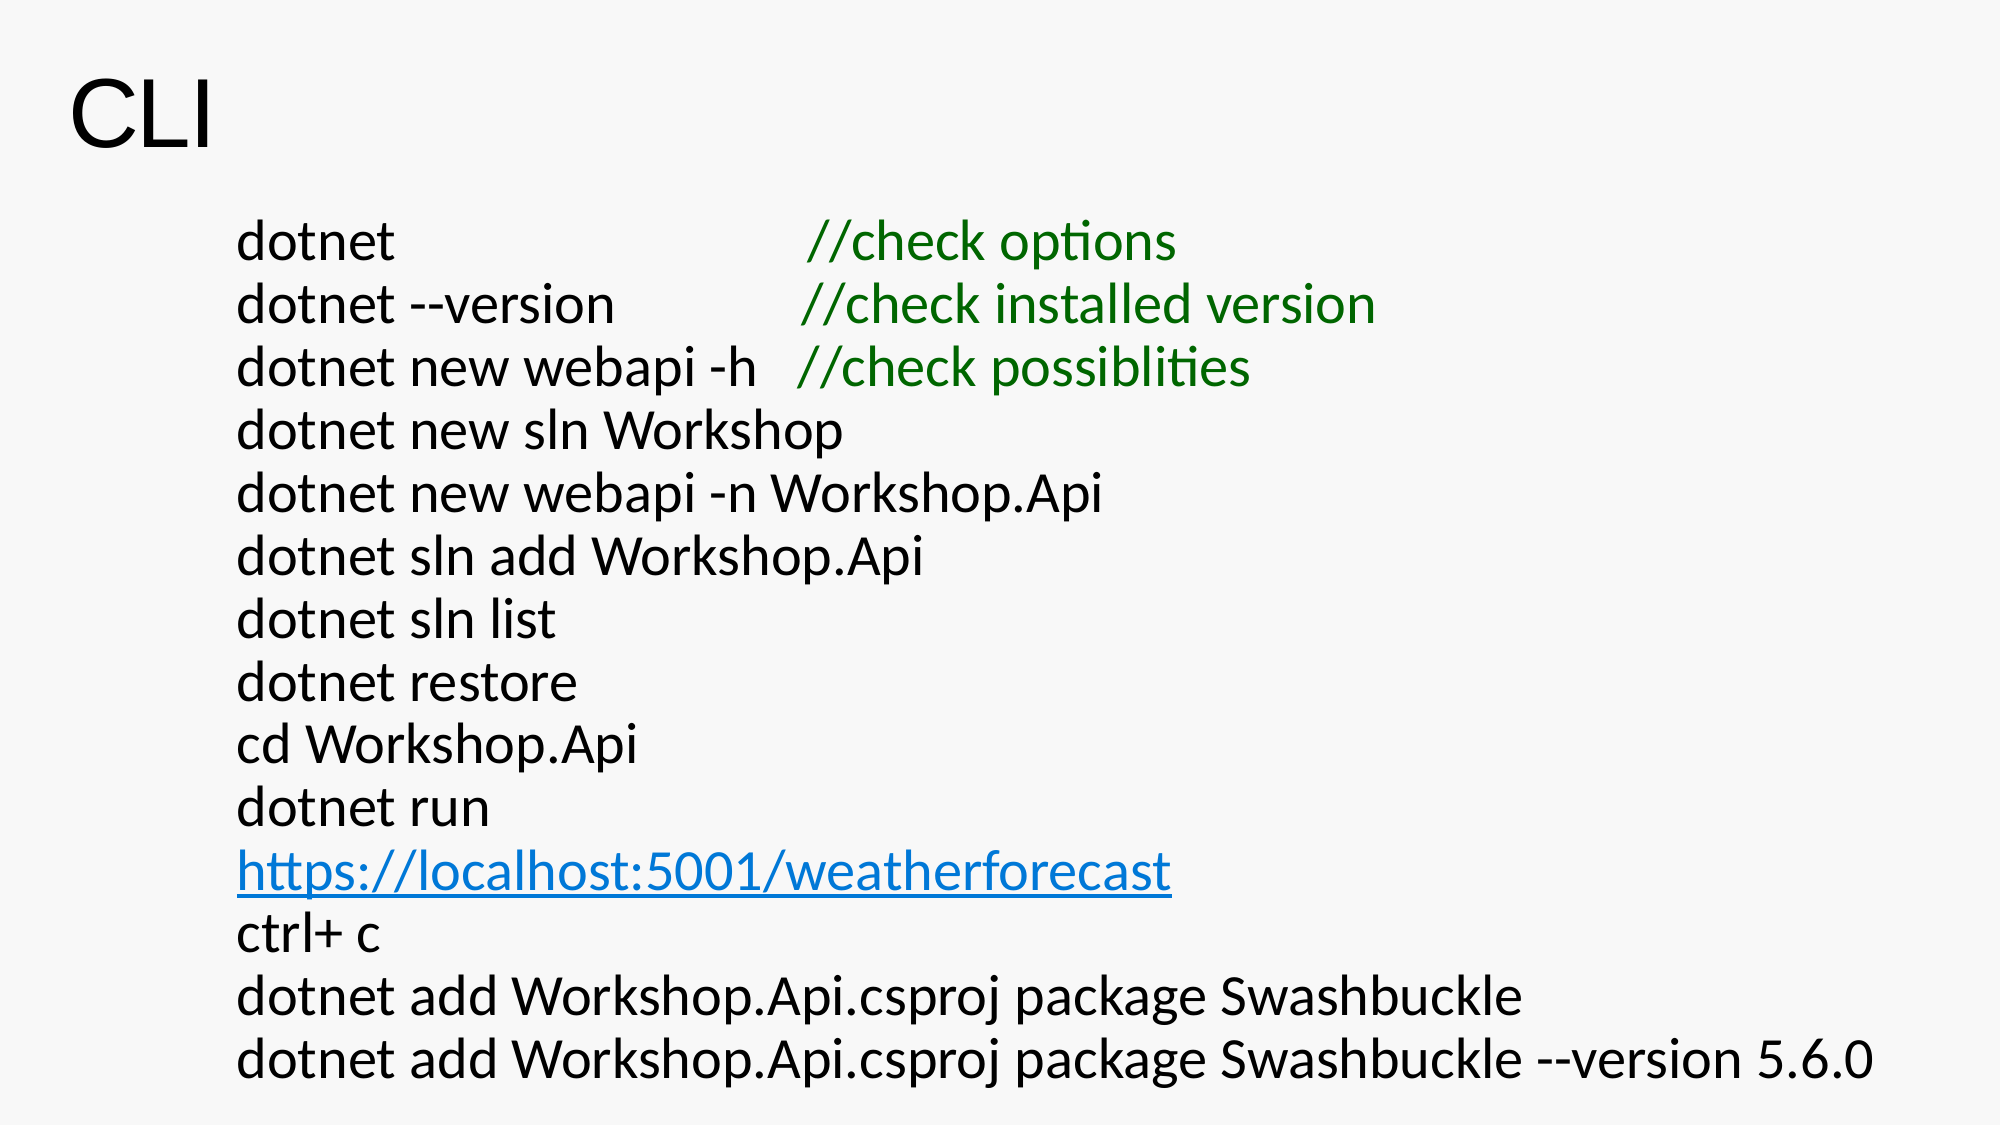

# CLI
dotnet                               //check options
dotnet --version              //check installed version
dotnet new webapi -h   //check possiblities
dotnet new sln Workshop
dotnet new webapi -n Workshop.Api
dotnet sln add Workshop.Api
dotnet sln list
dotnet restore
cd Workshop.Api
dotnet run
https://localhost:5001/weatherforecast
ctrl+ c
dotnet add Workshop.Api.csproj package Swashbuckle
dotnet add Workshop.Api.csproj package Swashbuckle --version 5.6.0